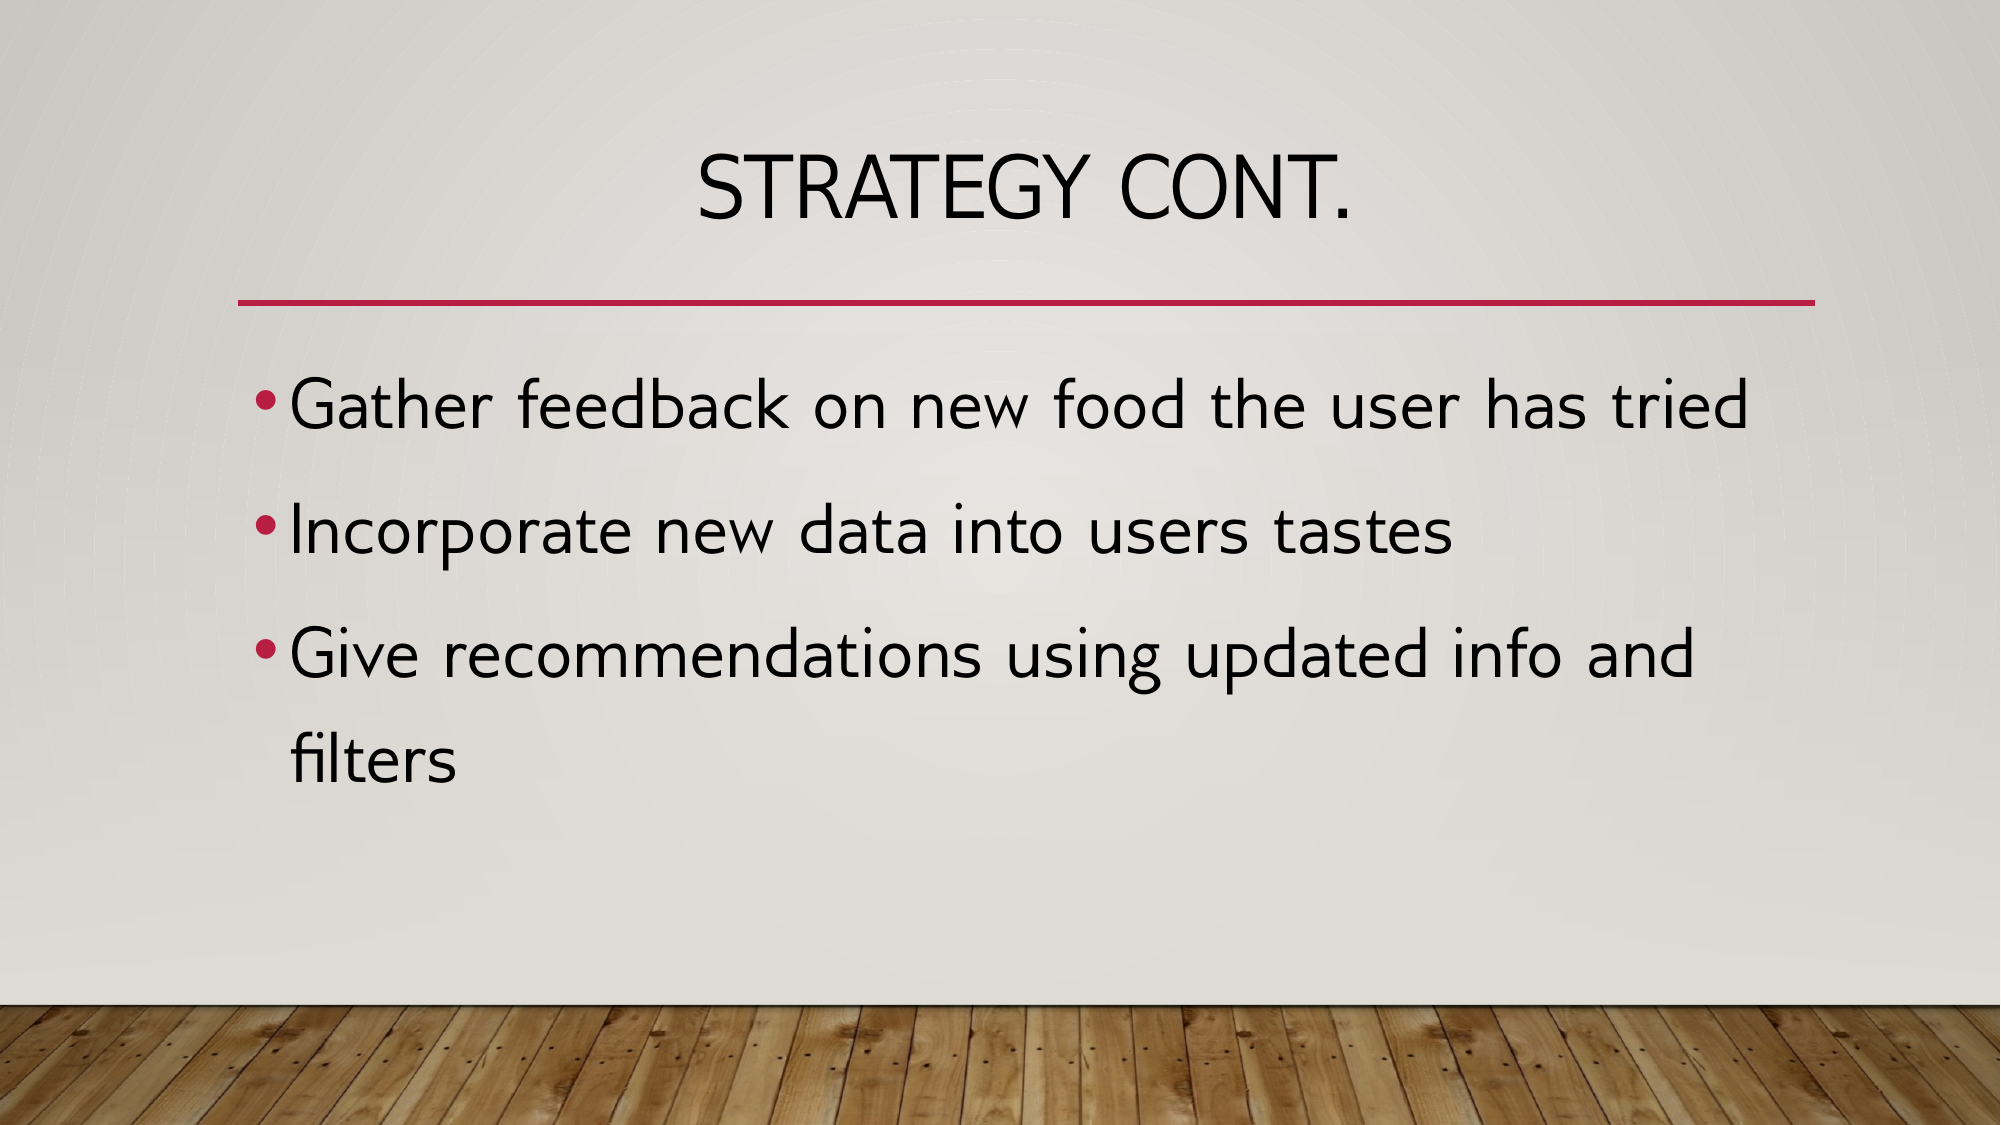

# Strategy cont.
Gather feedback on new food the user has tried
Incorporate new data into users tastes
Give recommendations using updated info and filters